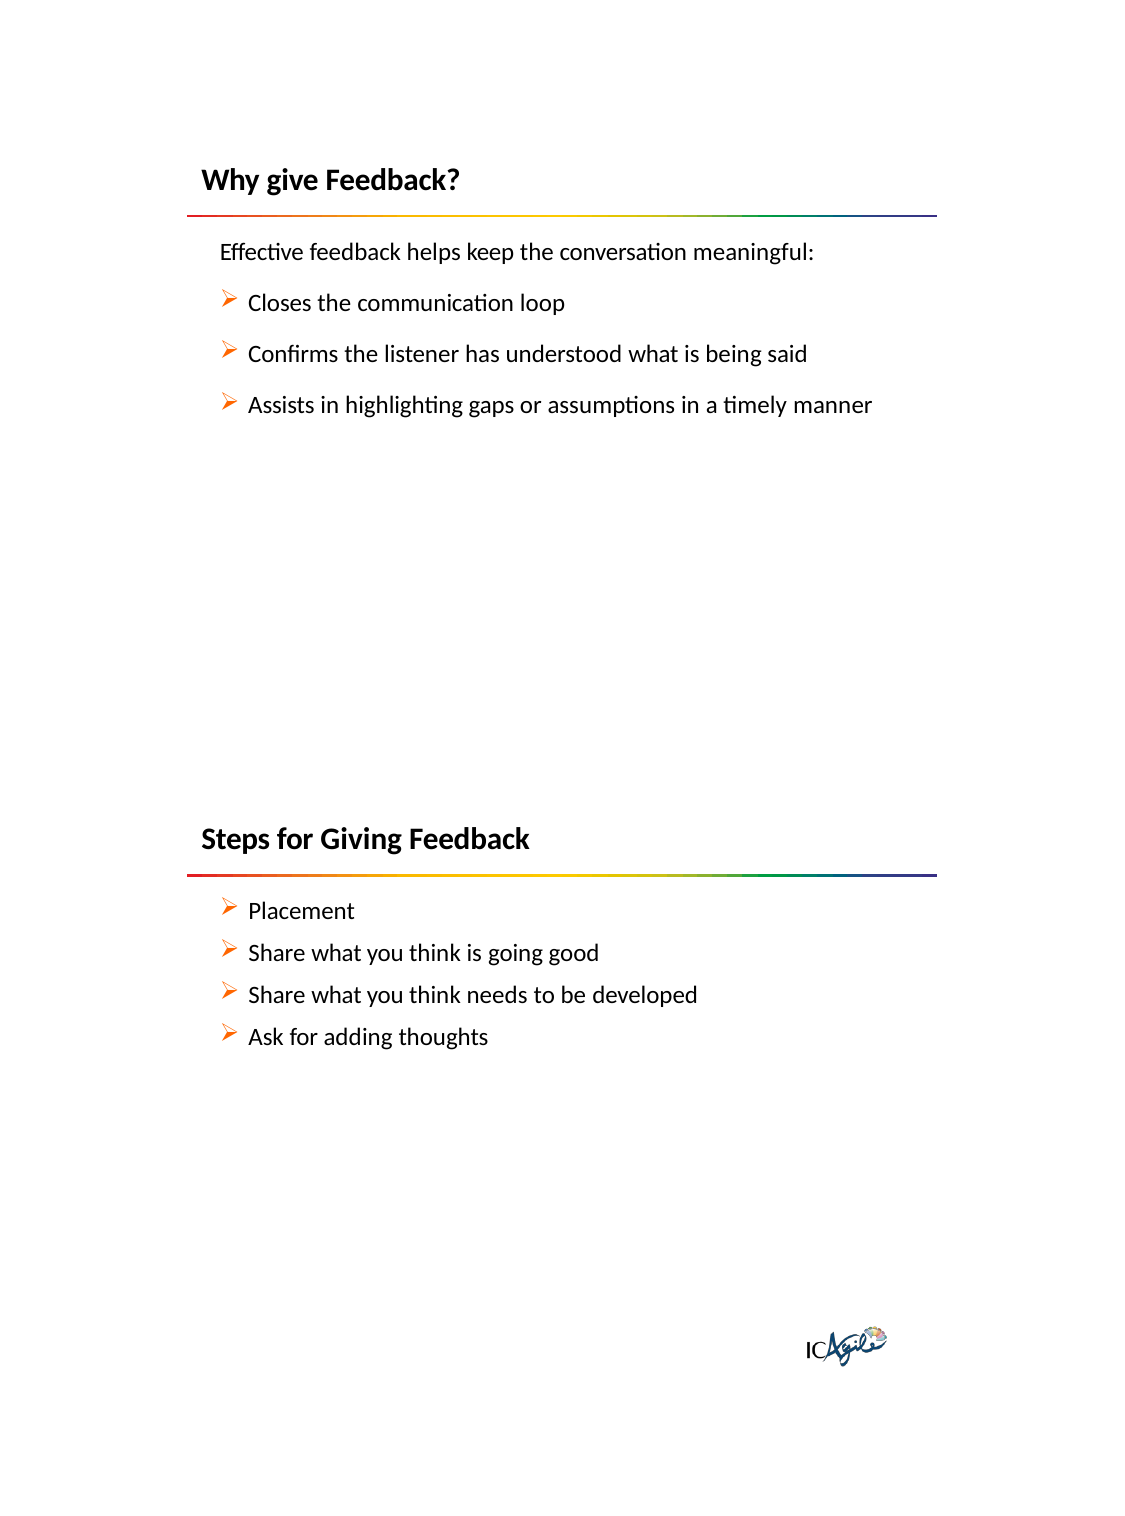

Why give Feedback?

Effective feedback helps keep the conversation meaningful:
Closes the communication loop
Confirms the listener has understood what is being said
Assists in highlighting gaps or assumptions in a timely manner

Steps for Giving Feedback

Placement
Share what you think is going good
Share what you think needs to be developed
Ask for adding thoughts